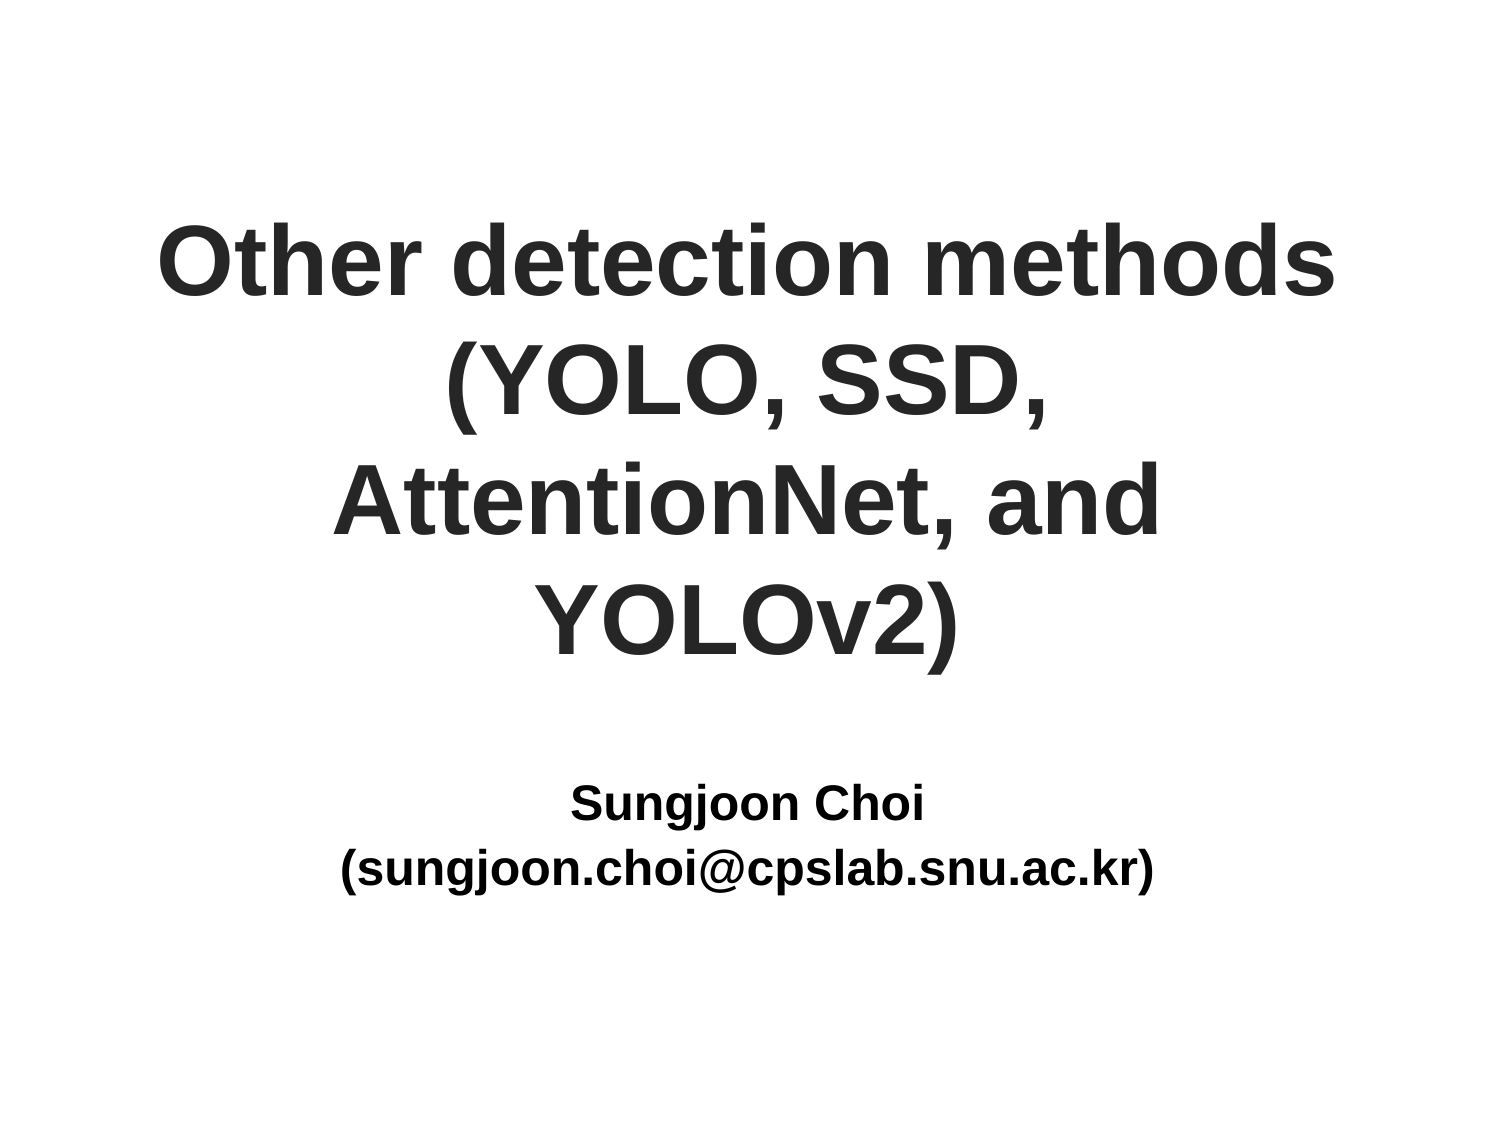

Other detection methods (YOLO, SSD, AttentionNet, and YOLOv2)
Sungjoon Choi
(sungjoon.choi@cpslab.snu.ac.kr)